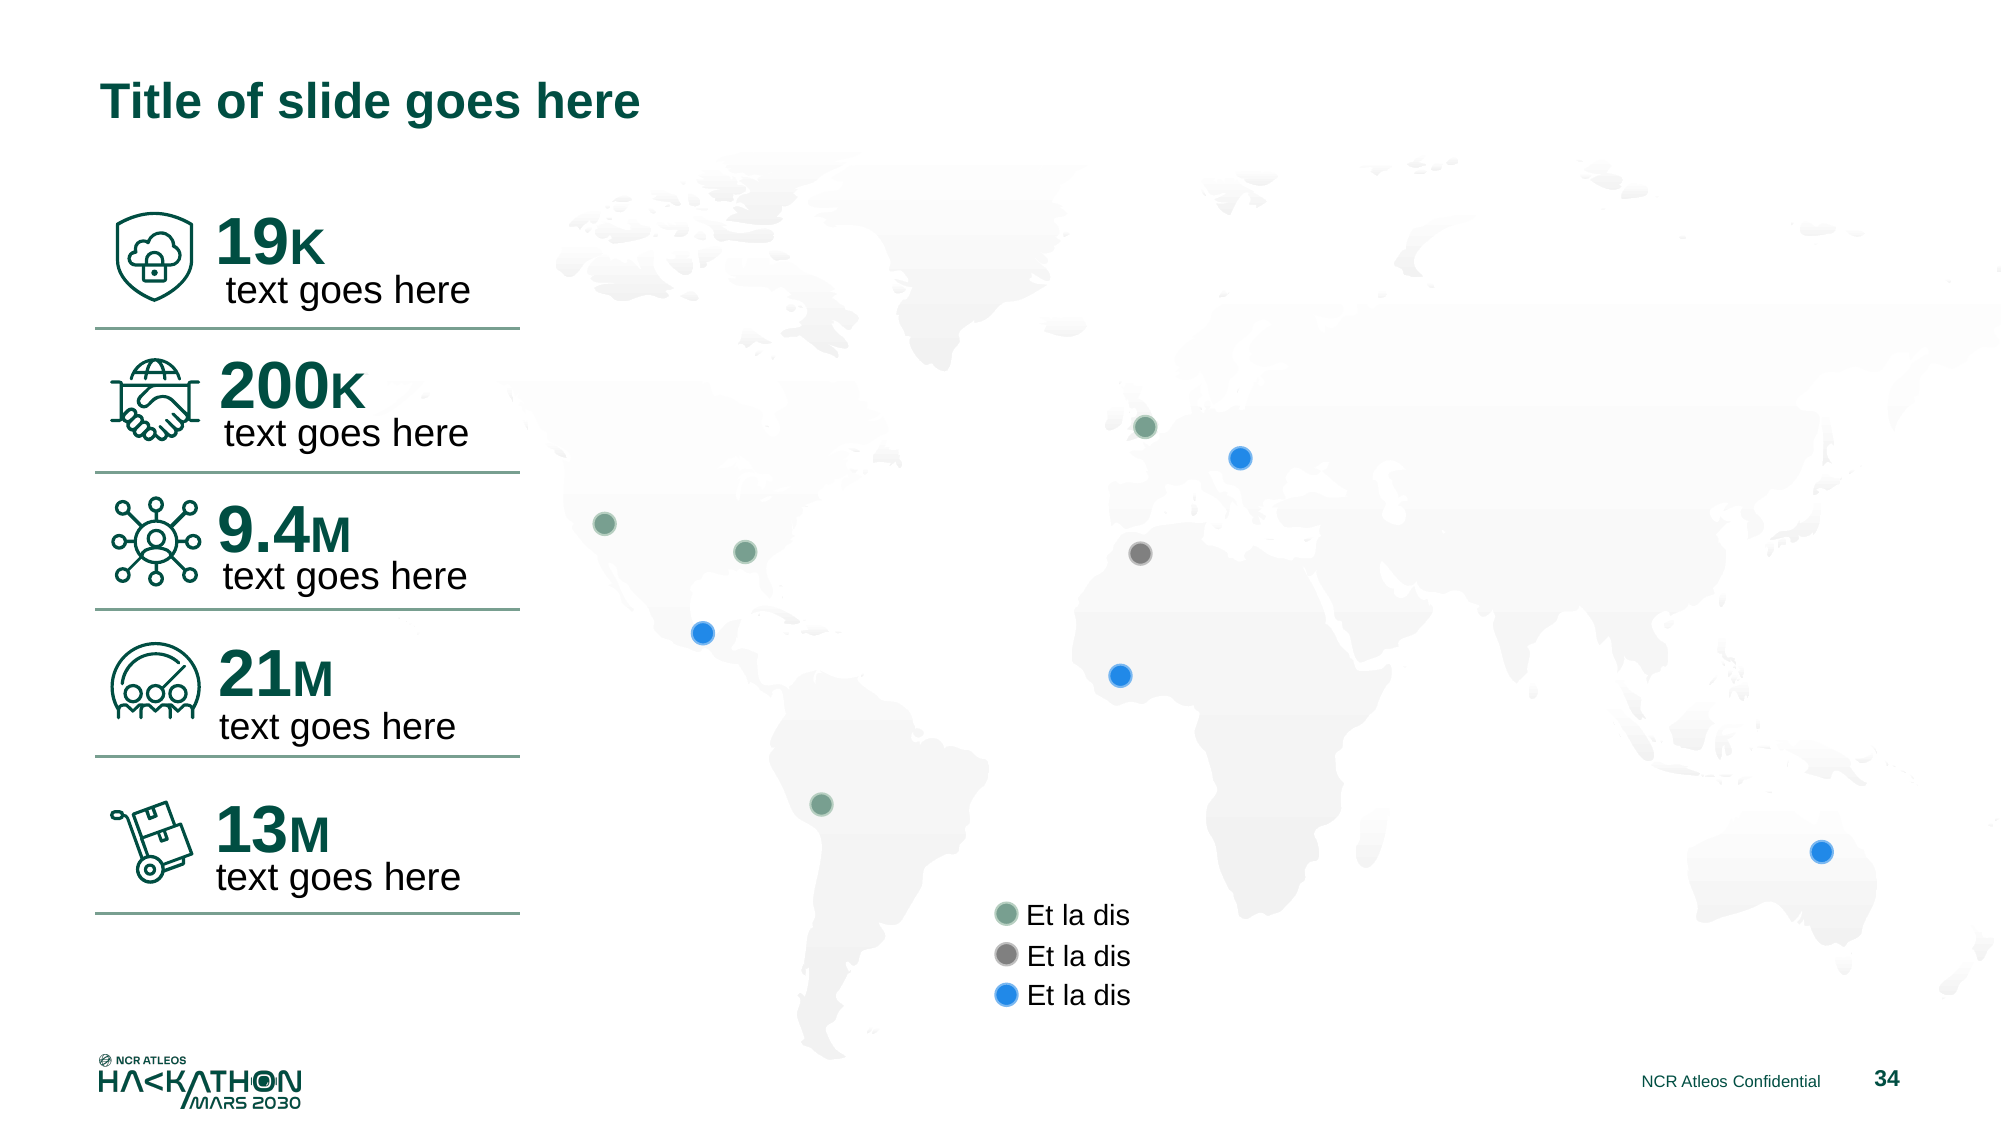

# Title of slide goes here

19K

text goes here
200K

text goes here

9.4M

text goes here

21M
text goes here

13M

text goes here

Et la dis

Et la dis

Et la dis

NCR Atleos Confidential
34